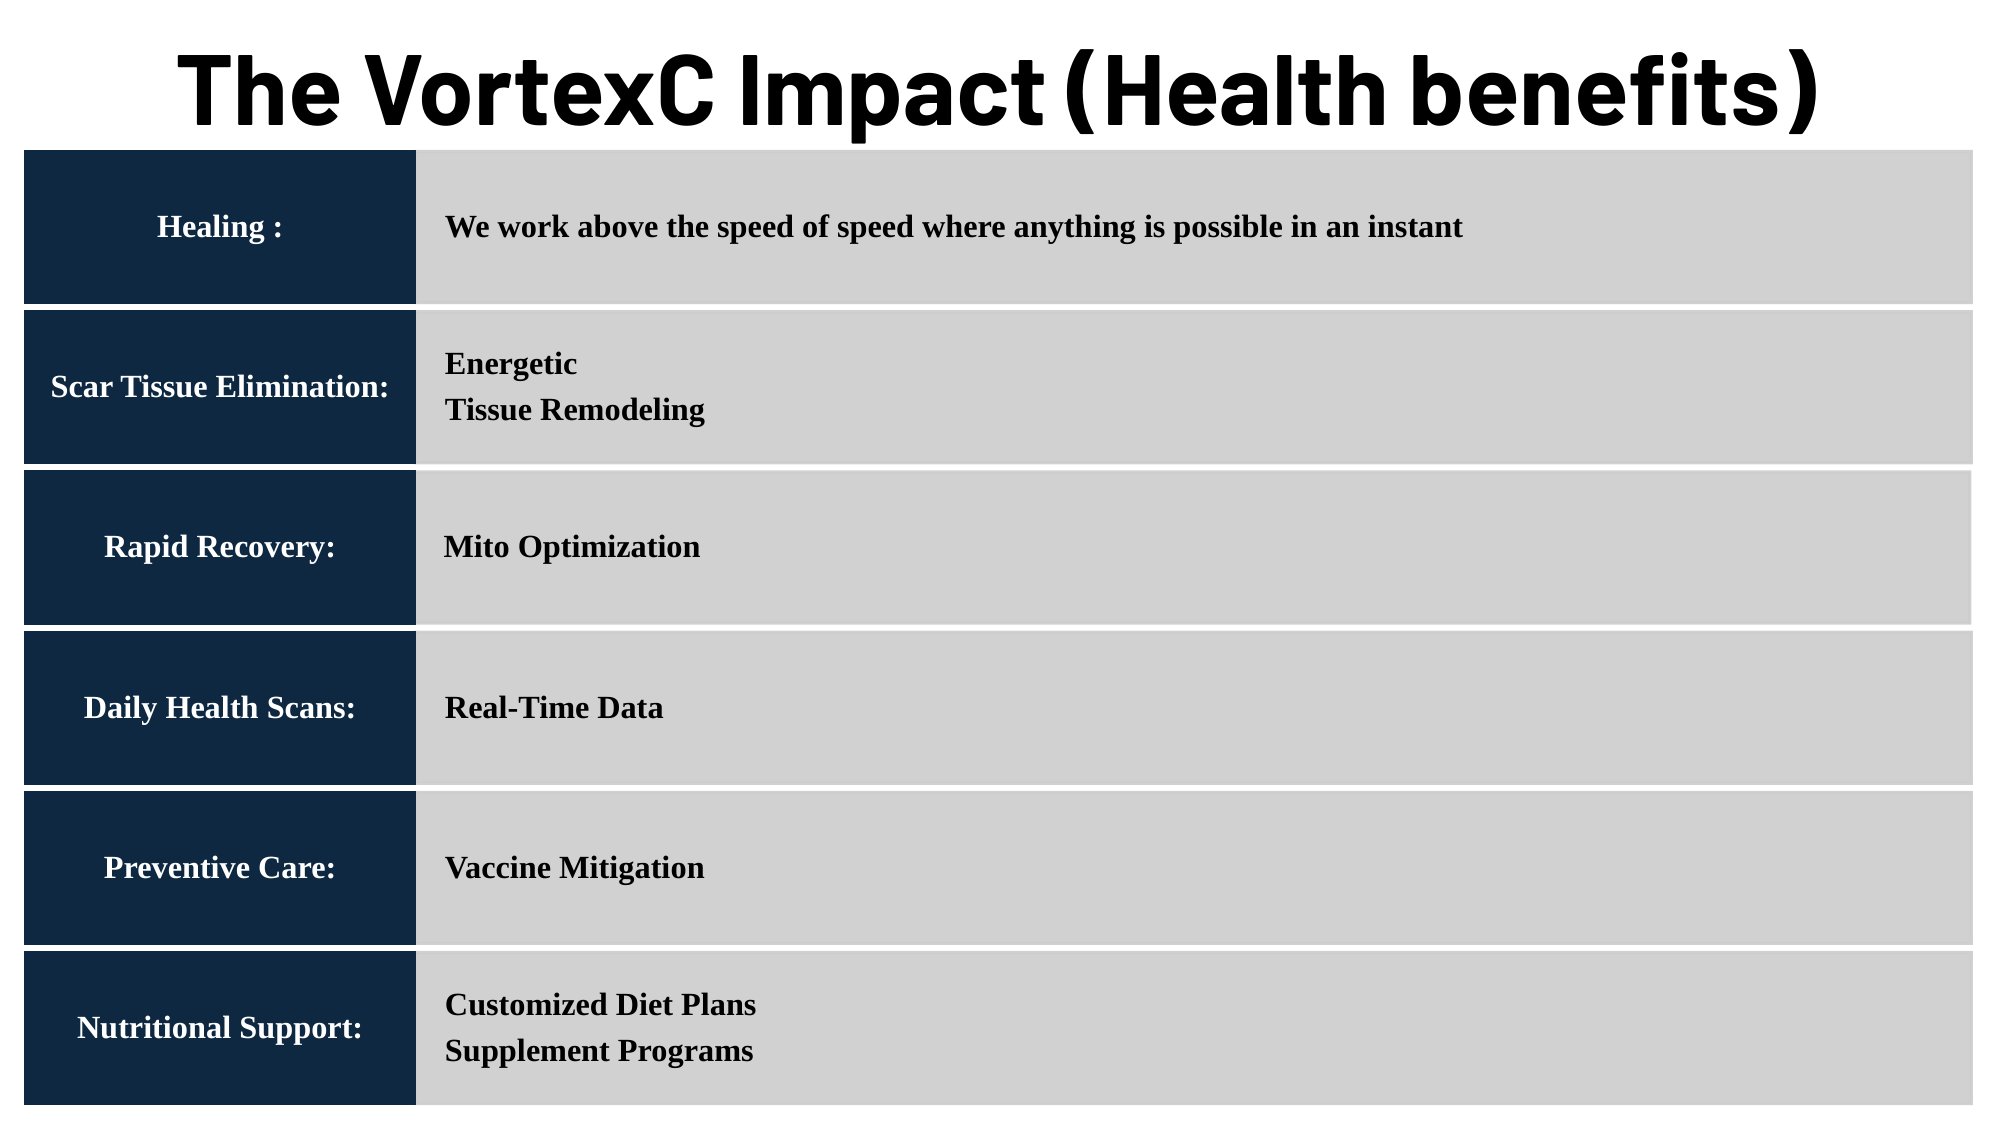

# The VortexC Impact (Health benefits)
We work above the speed of speed where anything is possible in an instant
Healing :
Energetic
Tissue Remodeling
Scar Tissue Elimination:
Mito Optimization
Rapid Recovery:
Real-Time Data
Daily Health Scans:
Vaccine Mitigation
Preventive Care:
Customized Diet Plans
Supplement Programs
Nutritional Support: